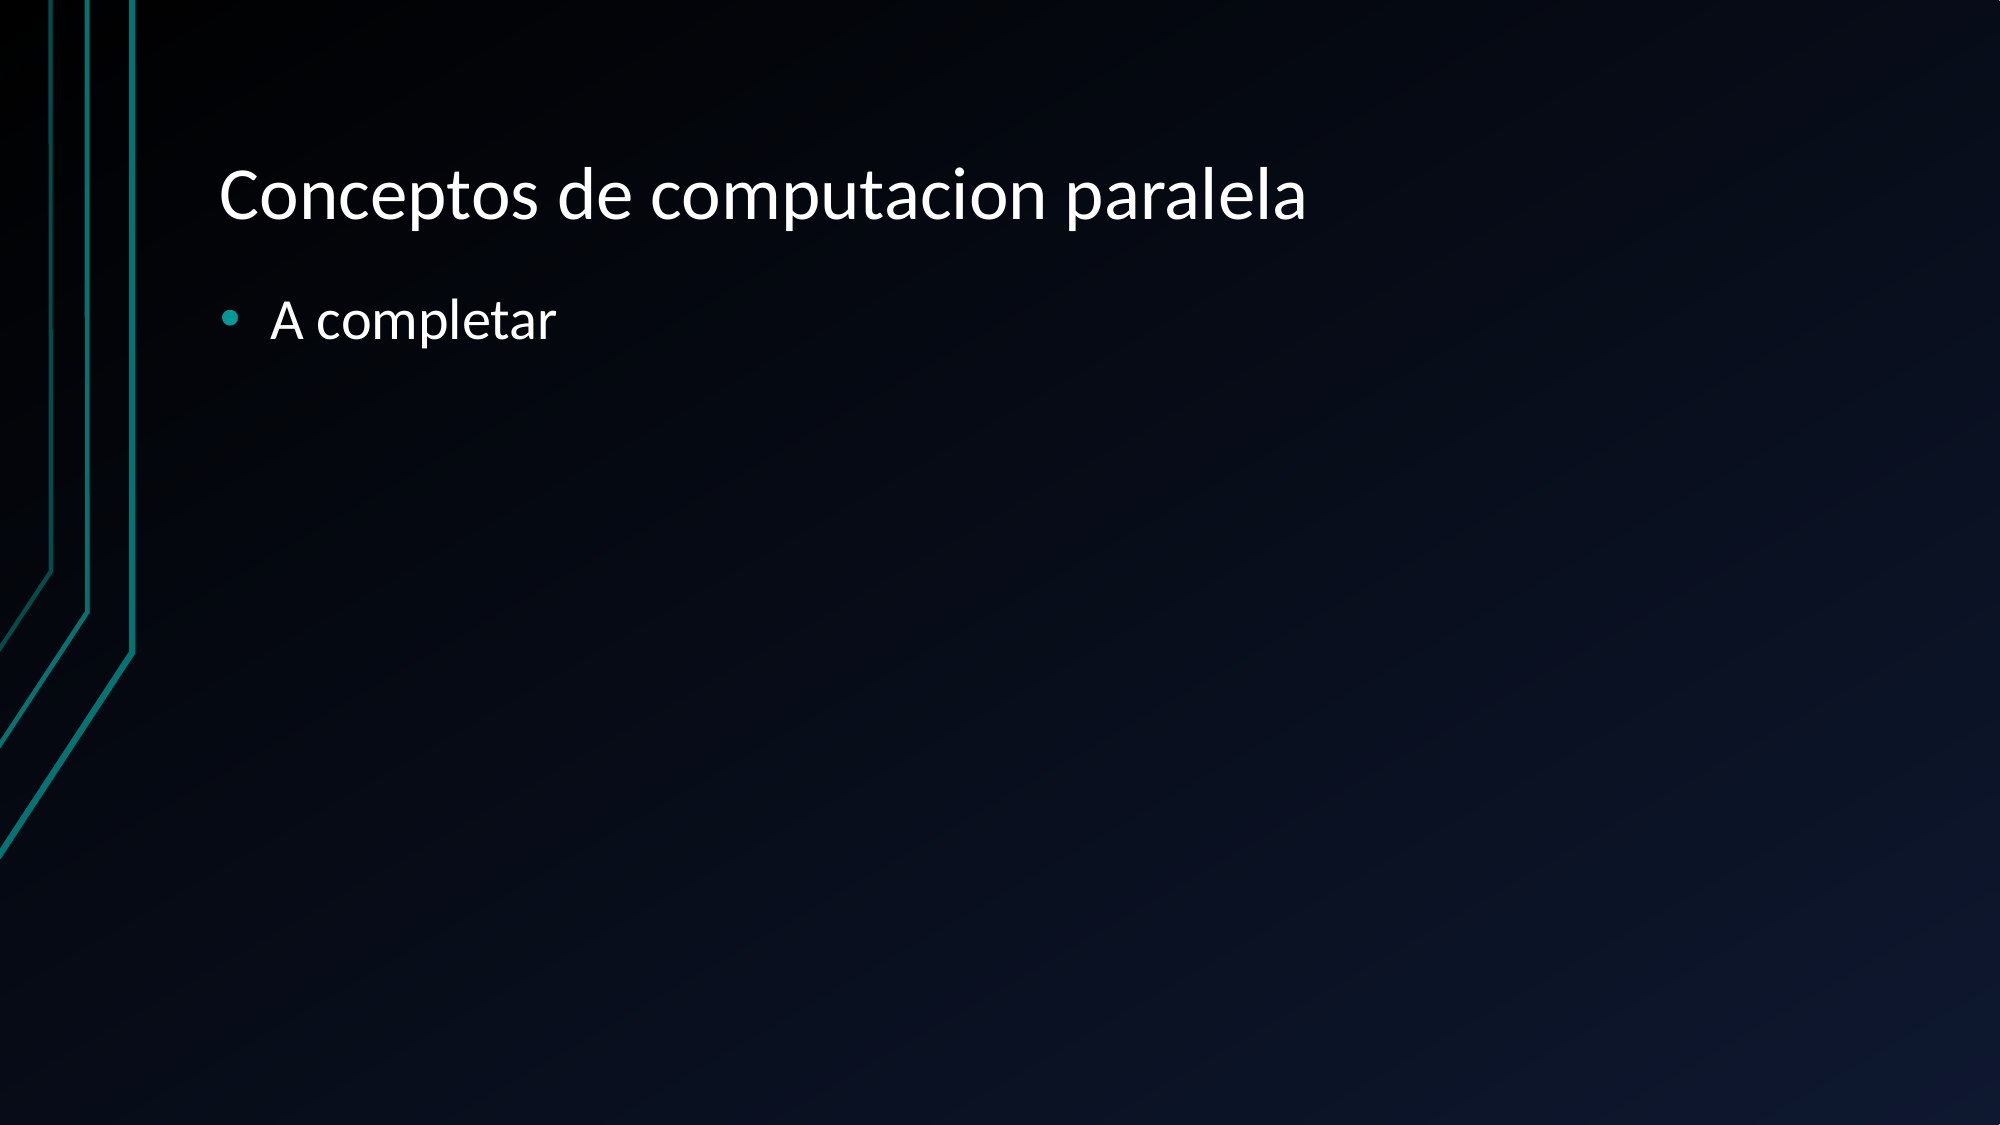

# Conceptos de computacion paralela
A completar